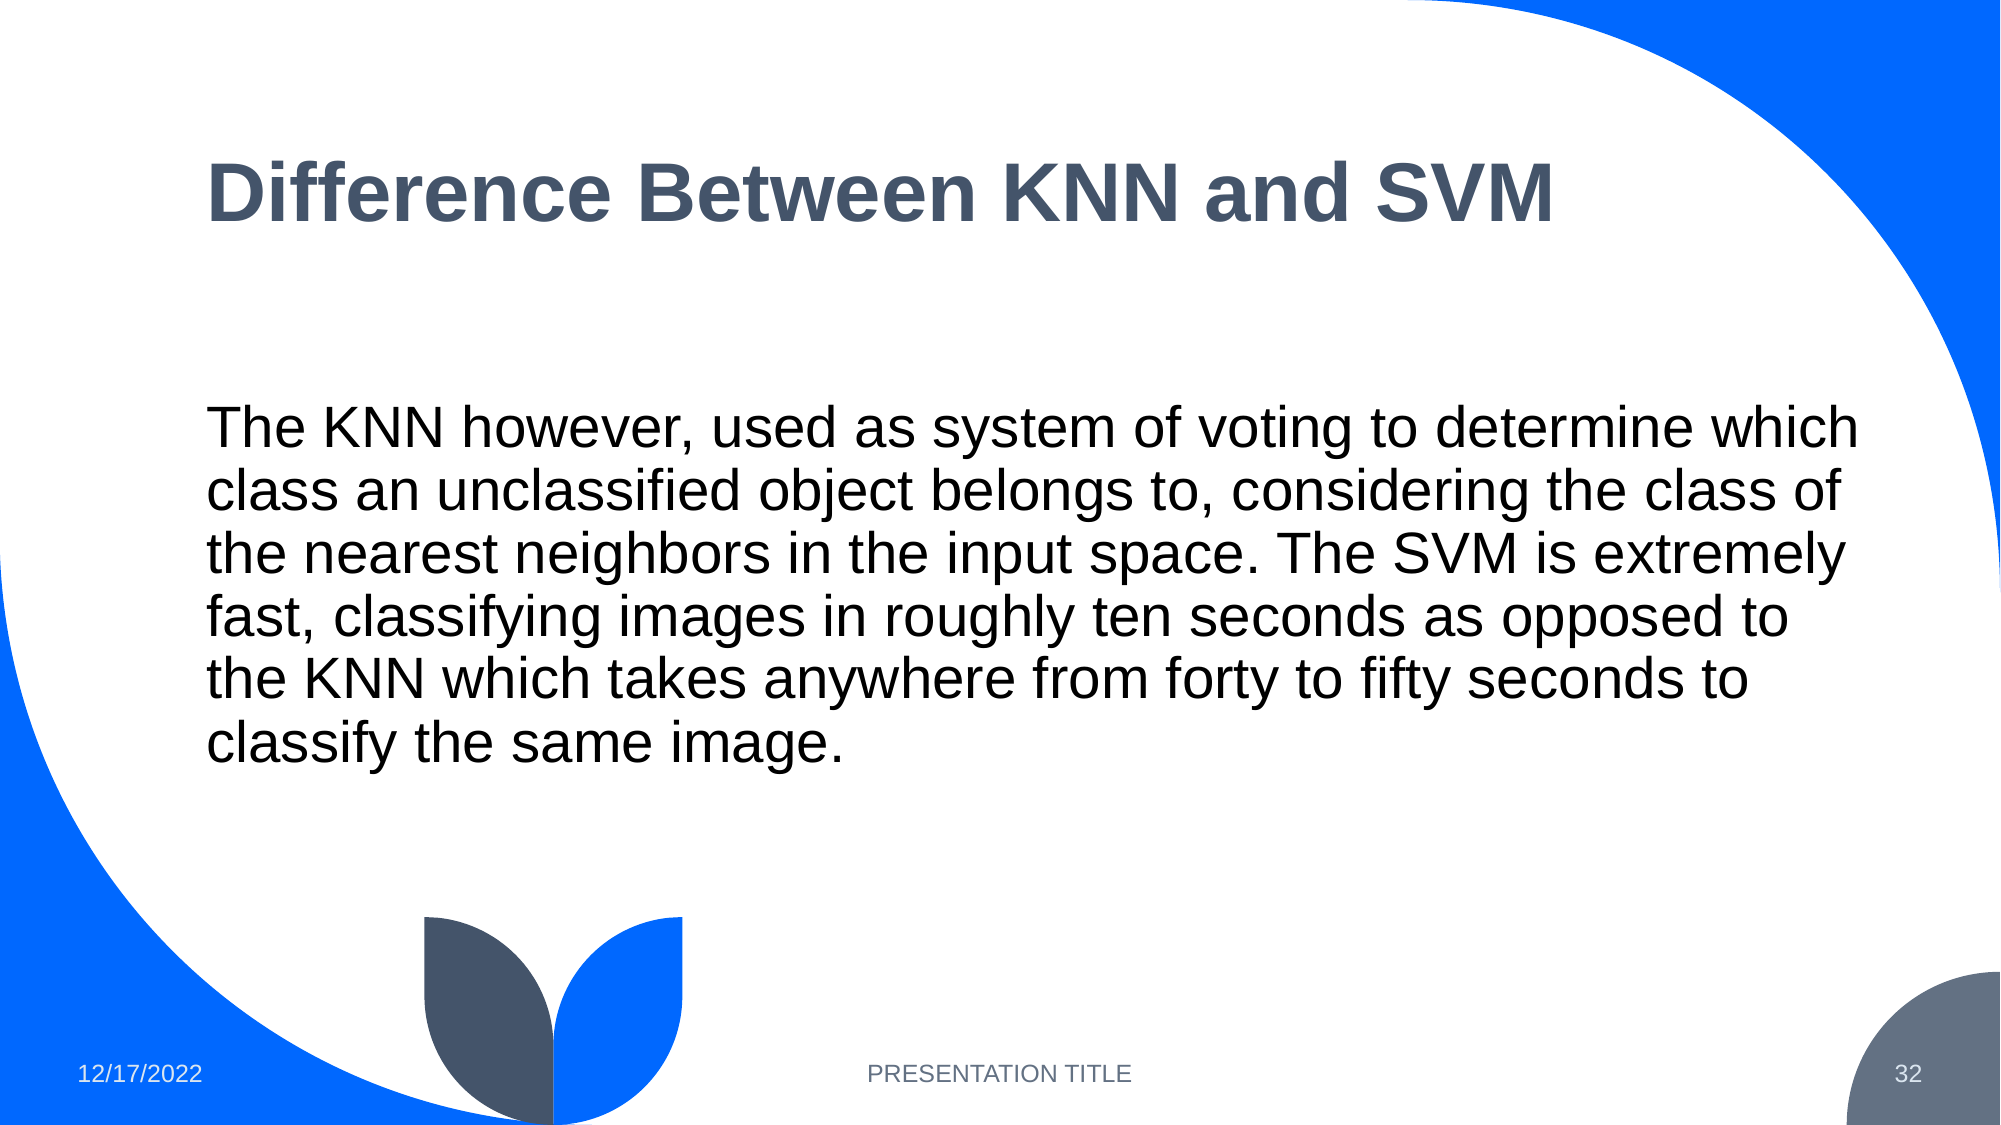

# Difference Between KNN and SVM
The KNN however, used as system of voting to determine which class an unclassified object belongs to, considering the class of the nearest neighbors in the input space. The SVM is extremely fast, classifying images in roughly ten seconds as opposed to the KNN which takes anywhere from forty to fifty seconds to classify the same image.
12/17/2022
PRESENTATION TITLE
32